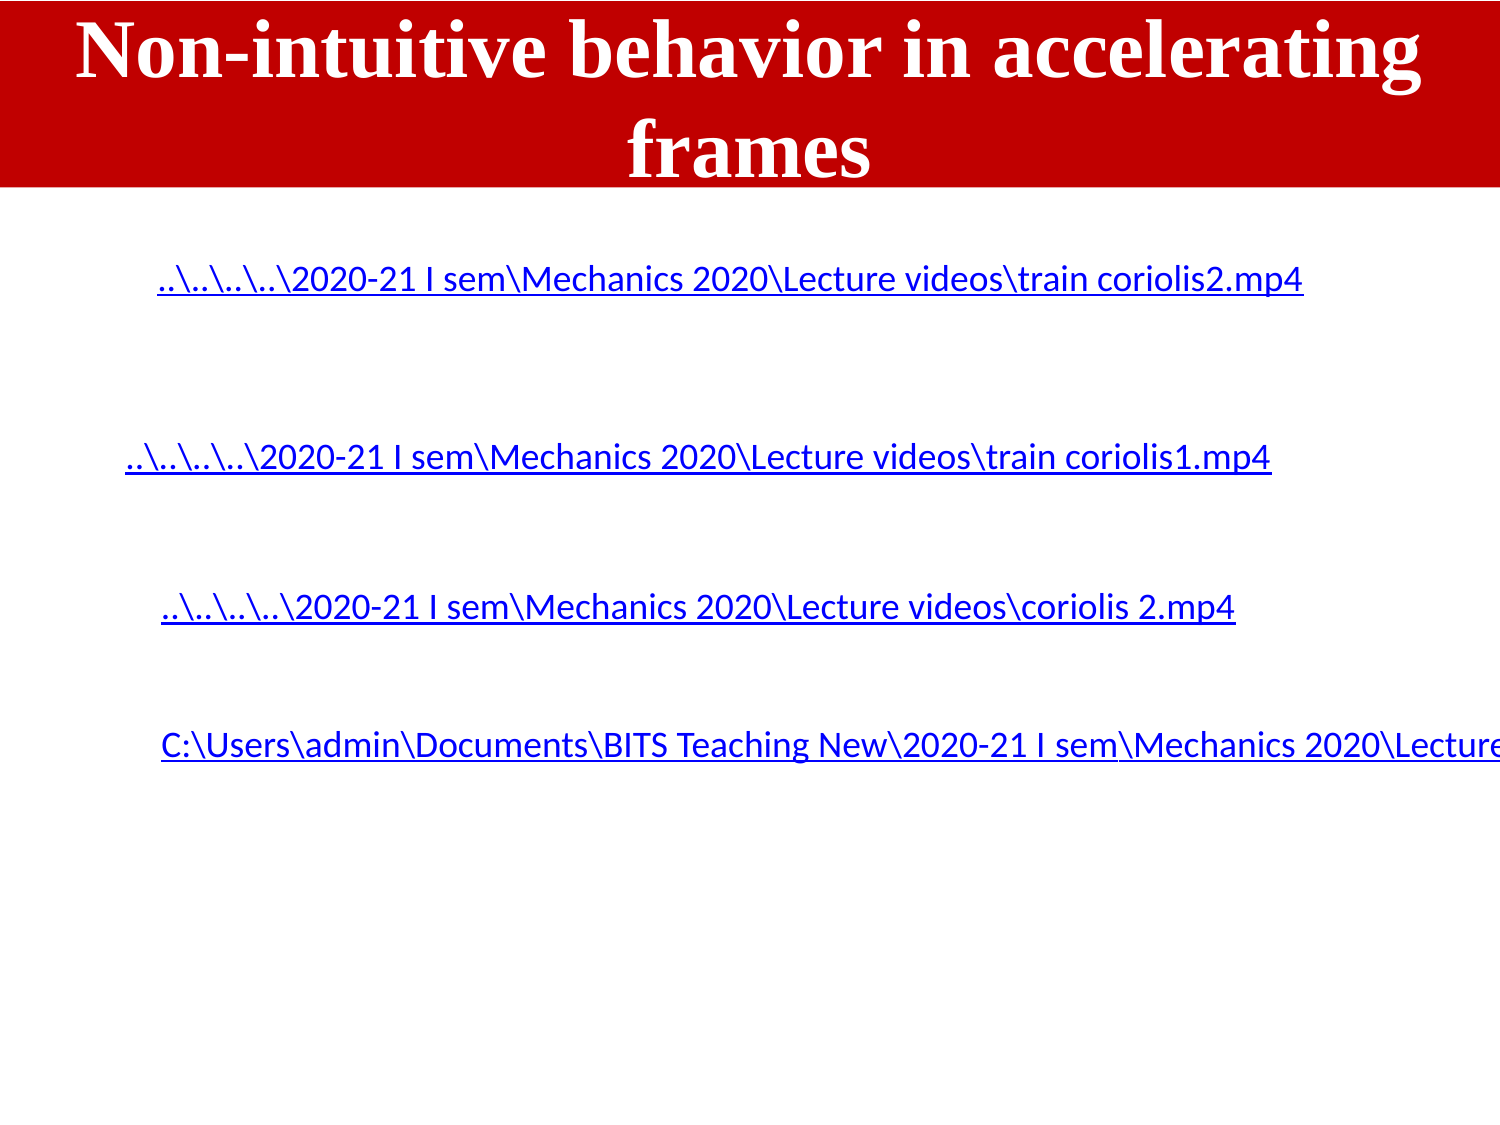

Non-intuitive behavior in accelerating frames
..\..\..\..\2020-21 I sem\Mechanics 2020\Lecture videos\train coriolis2.mp4
..\..\..\..\2020-21 I sem\Mechanics 2020\Lecture videos\train coriolis1.mp4
..\..\..\..\2020-21 I sem\Mechanics 2020\Lecture videos\coriolis 2.mp4
C:\Users\admin\Documents\BITS Teaching New\2020-21 I sem\Mechanics 2020\Lecture videos\Coriis1.mp4